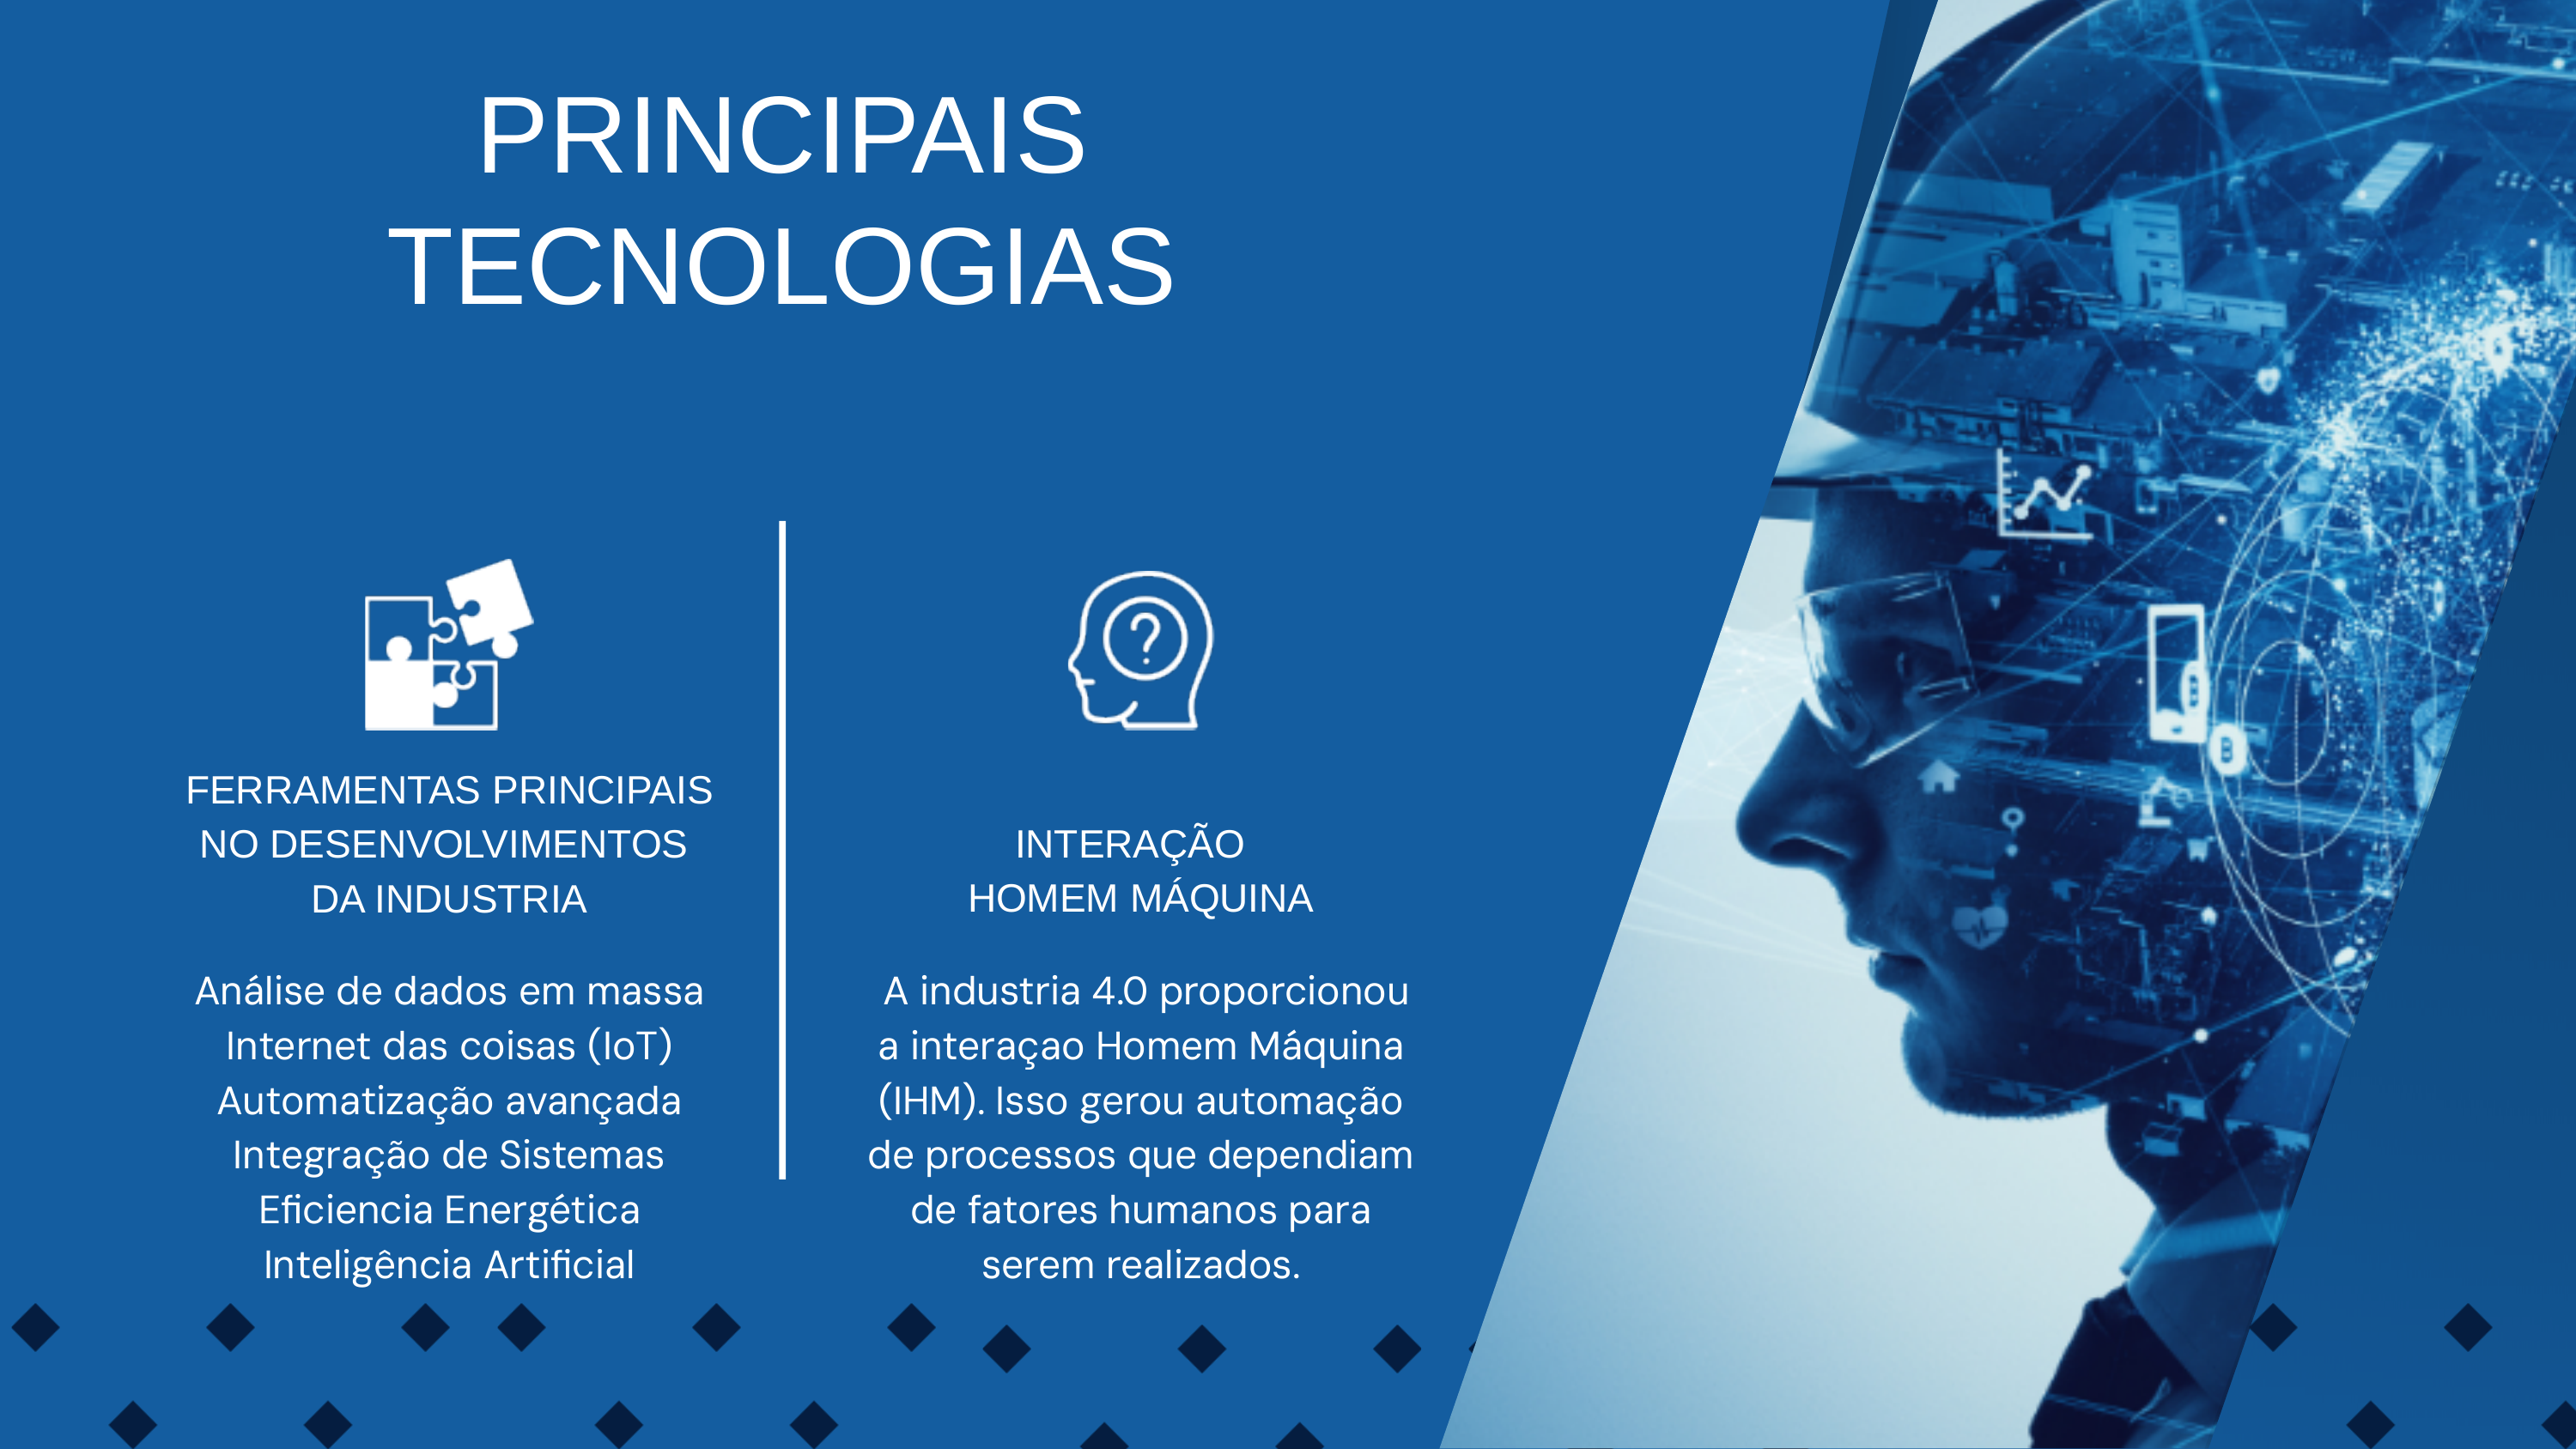

PRINCIPAIS TECNOLOGIAS

FERRAMENTAS PRINCIPAIS NO DESENVOLVIMENTOS
DA INDUSTRIA
INTERAÇÃO
HOMEM MÁQUINA
Análise de dados em massa
Internet das coisas (IoT)
Automatização avançada
Integração de Sistemas
Eficiencia Energética
Inteligência Artificial
 A industria 4.0 proporcionou a interaçao Homem Máquina (IHM). Isso gerou automação de processos que dependiam de fatores humanos para serem realizados.